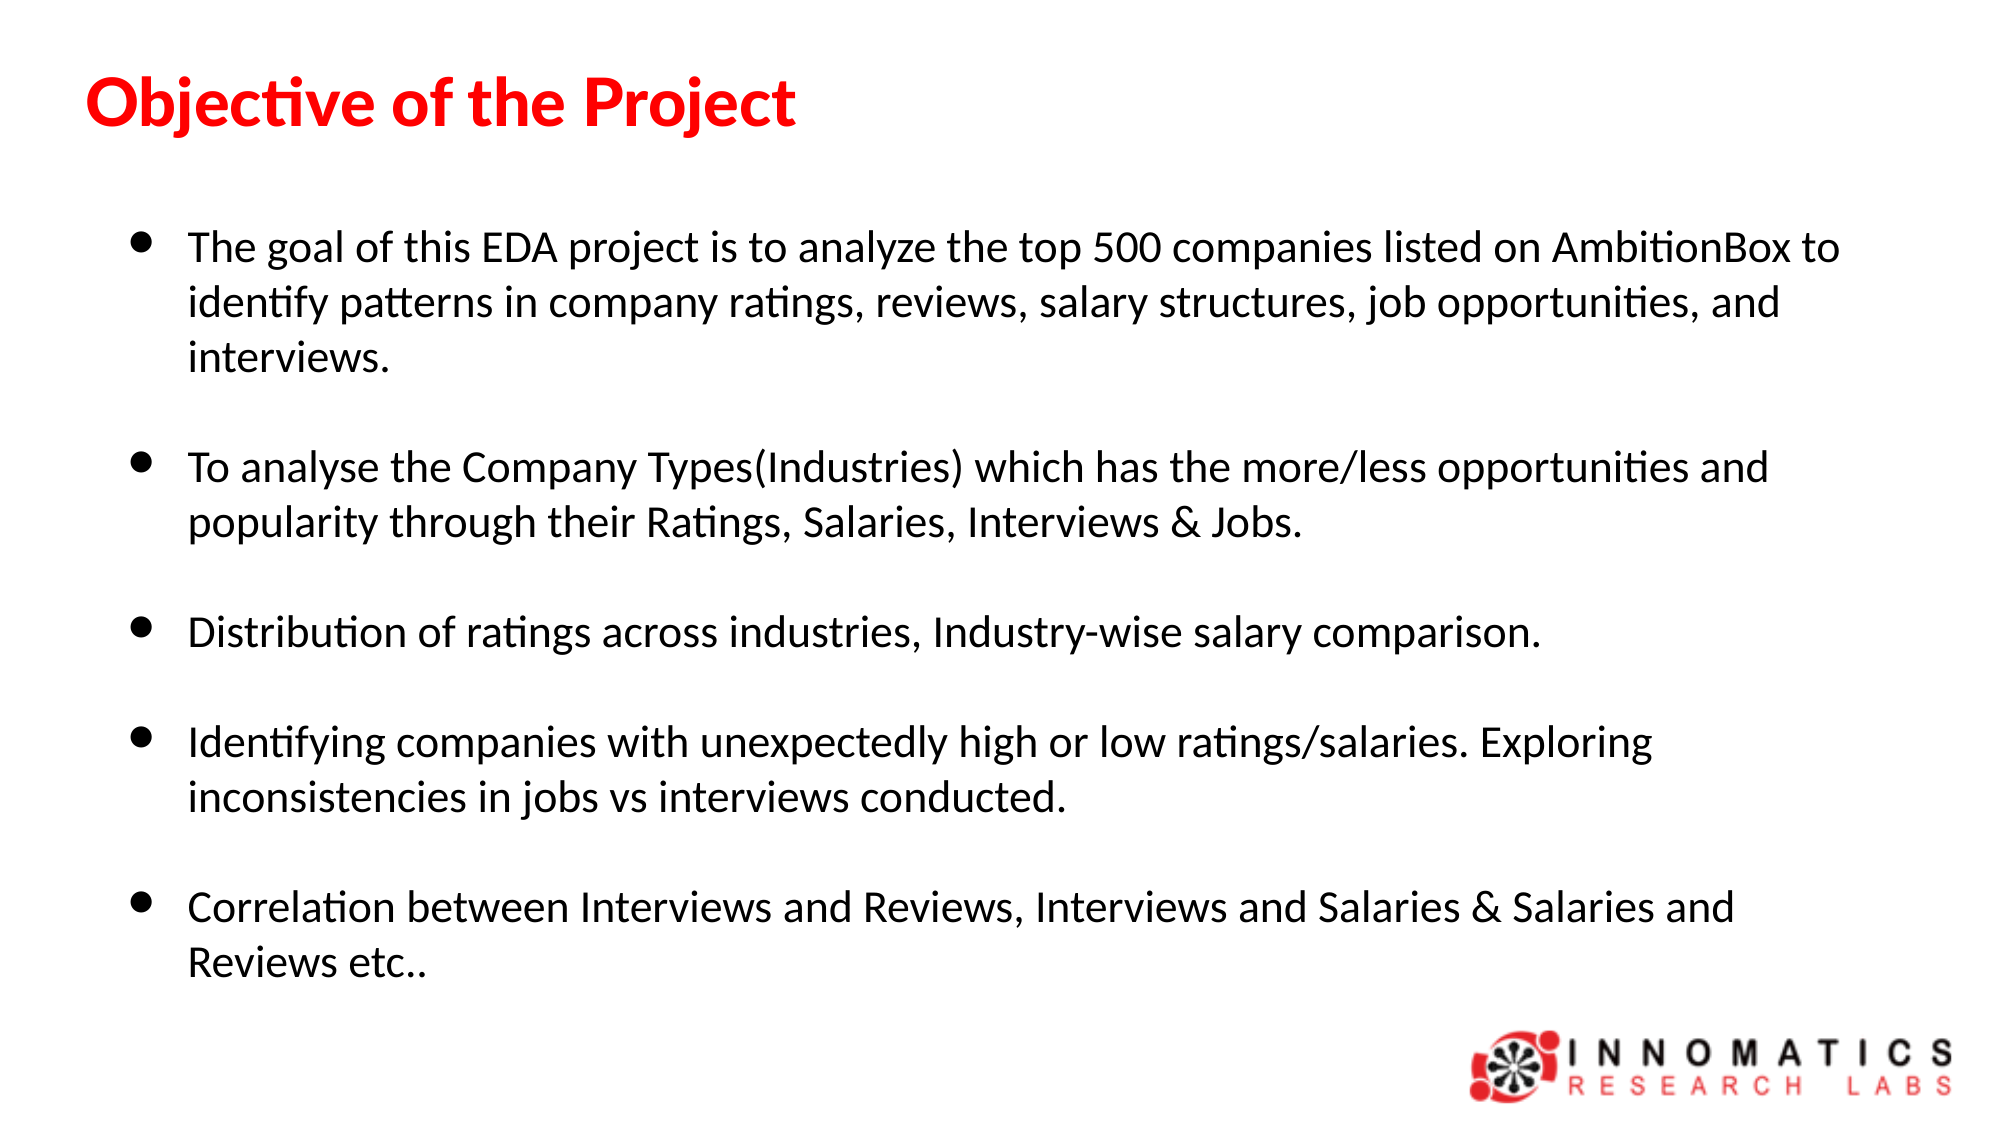

Objective of the Project
The goal of this EDA project is to analyze the top 500 companies listed on AmbitionBox to identify patterns in company ratings, reviews, salary structures, job opportunities, and interviews.

To analyse the Company Types(Industries) which has the more/less opportunities and popularity through their Ratings, Salaries, Interviews & Jobs.

Distribution of ratings across industries, Industry-wise salary comparison.

Identifying companies with unexpectedly high or low ratings/salaries. Exploring inconsistencies in jobs vs interviews conducted.

Correlation between Interviews and Reviews, Interviews and Salaries & Salaries and Reviews etc..